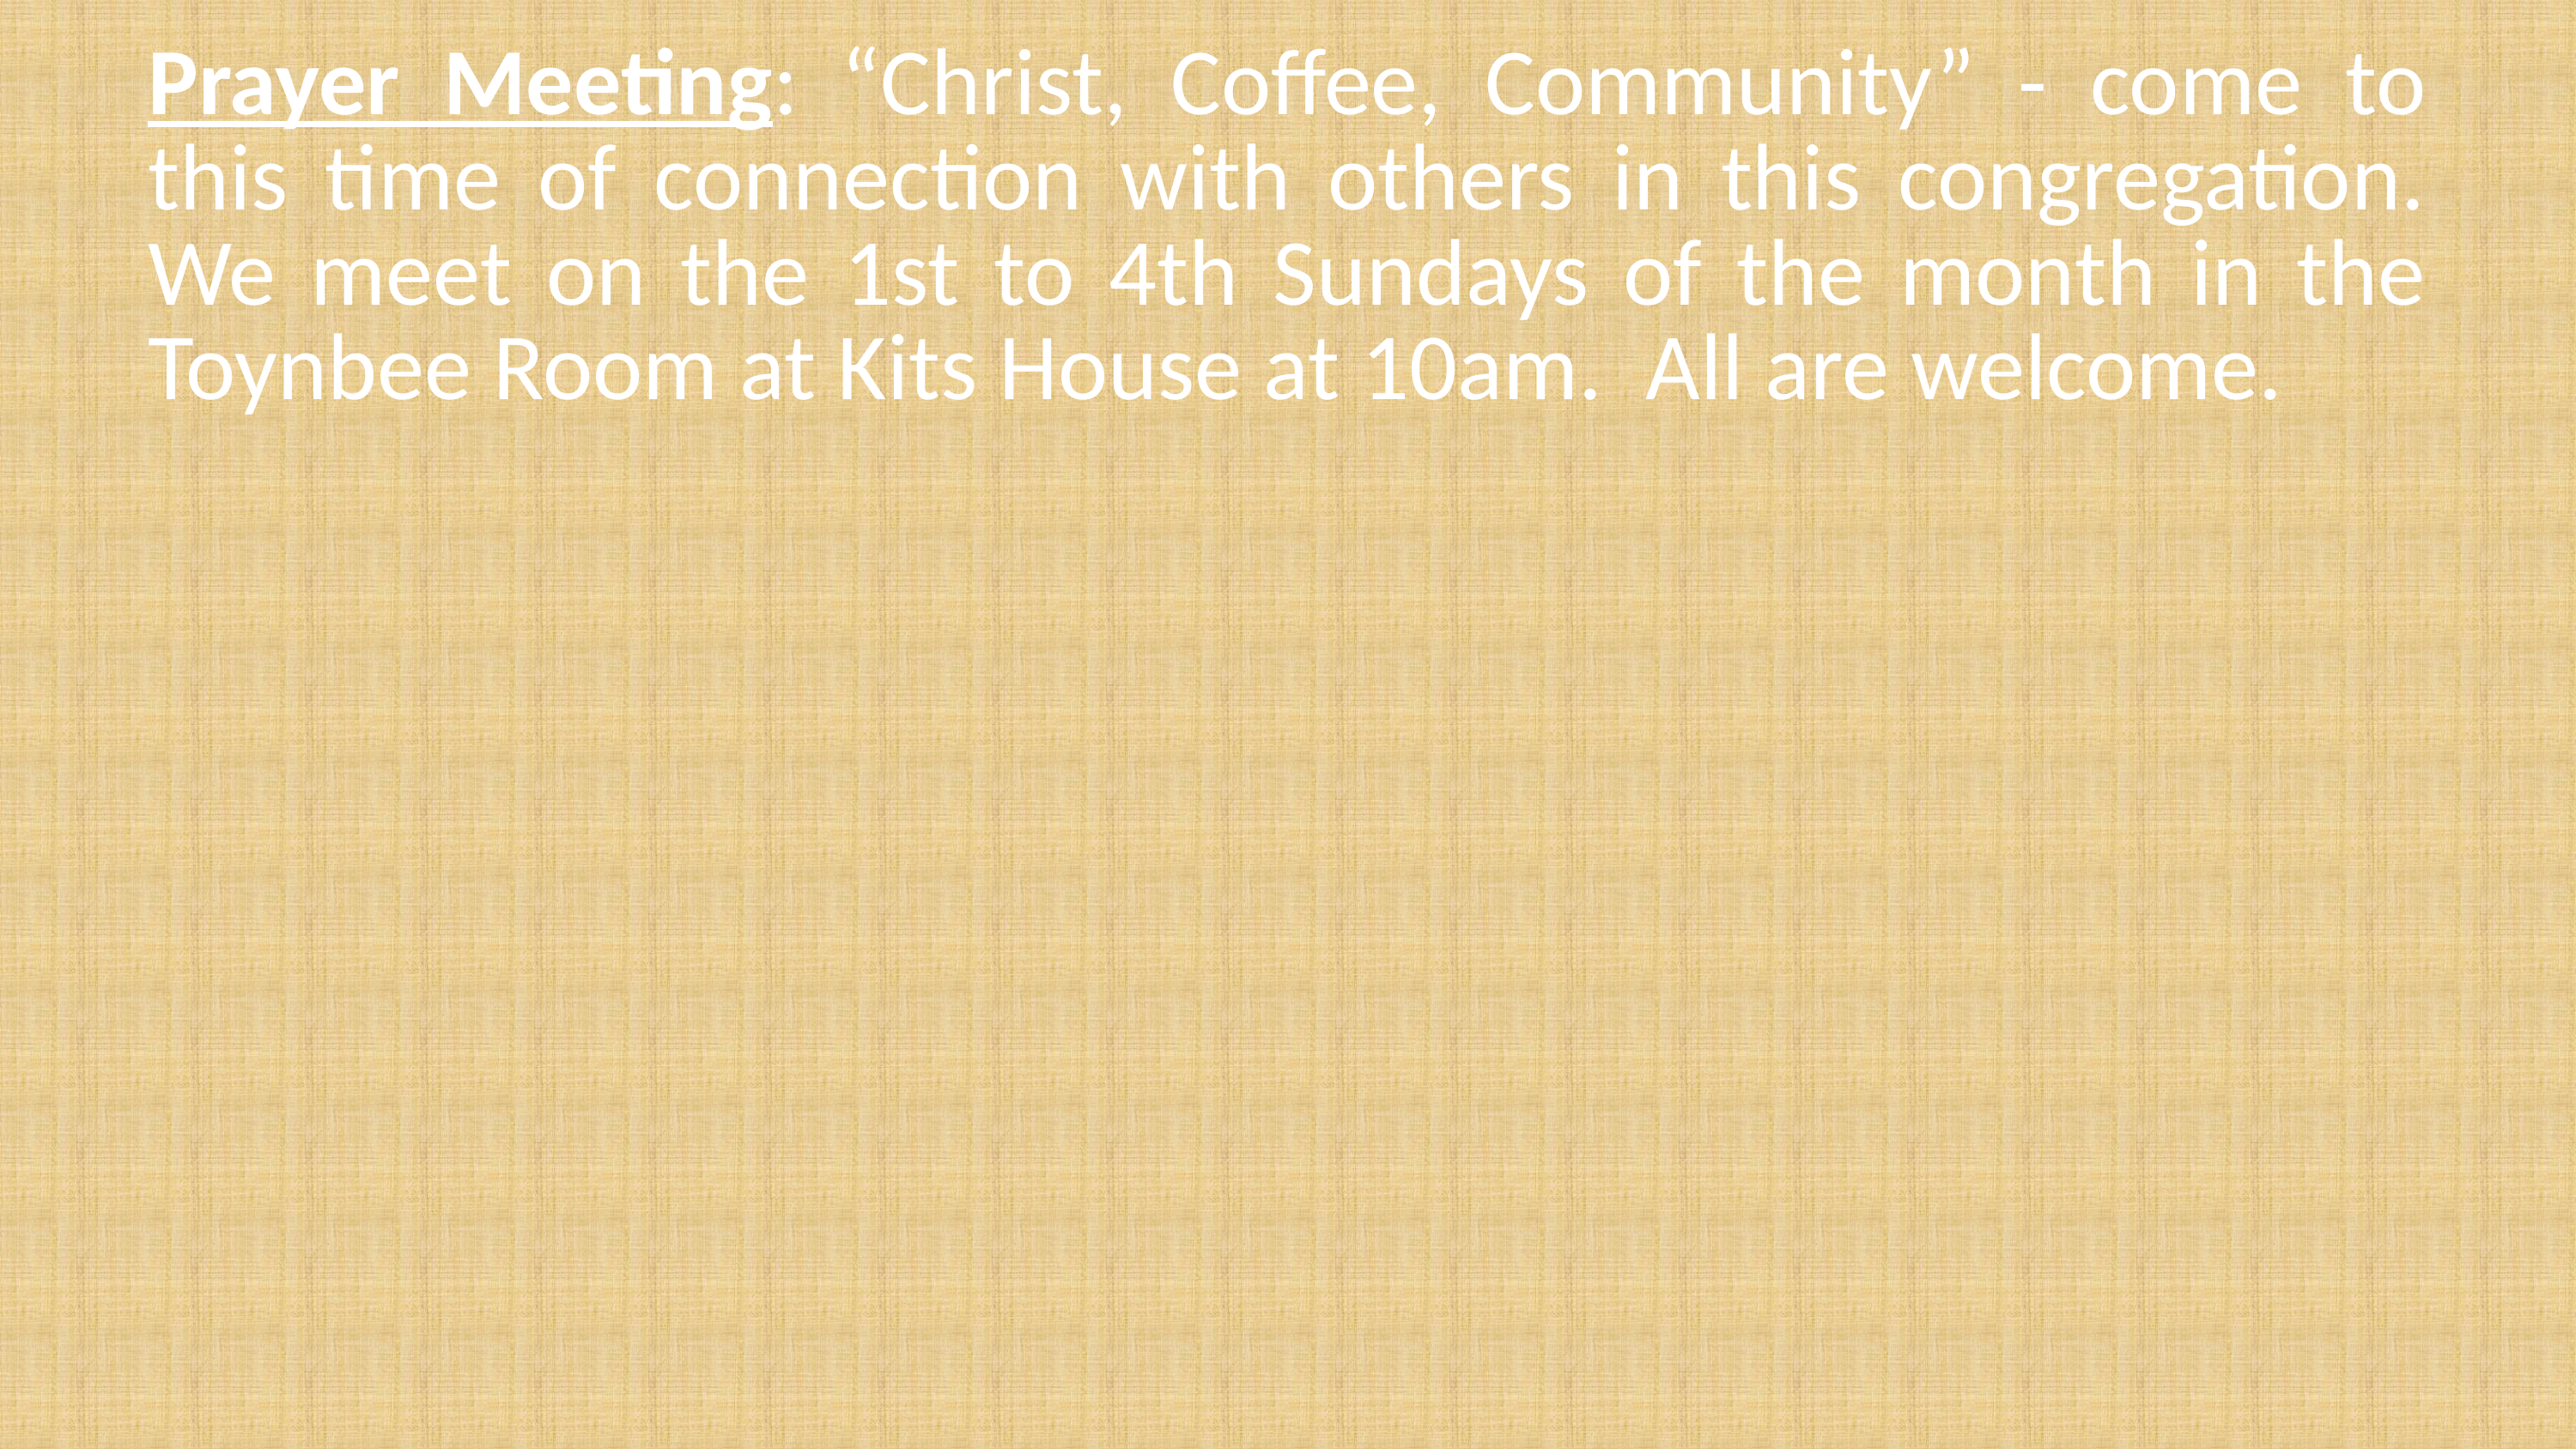

Prayer Meeting: “Christ, Coffee, Community” - come to this time of connection with others in this congregation. We meet on the 1st to 4th Sundays of the month in the Toynbee Room at Kits House at 10am.  All are welcome.